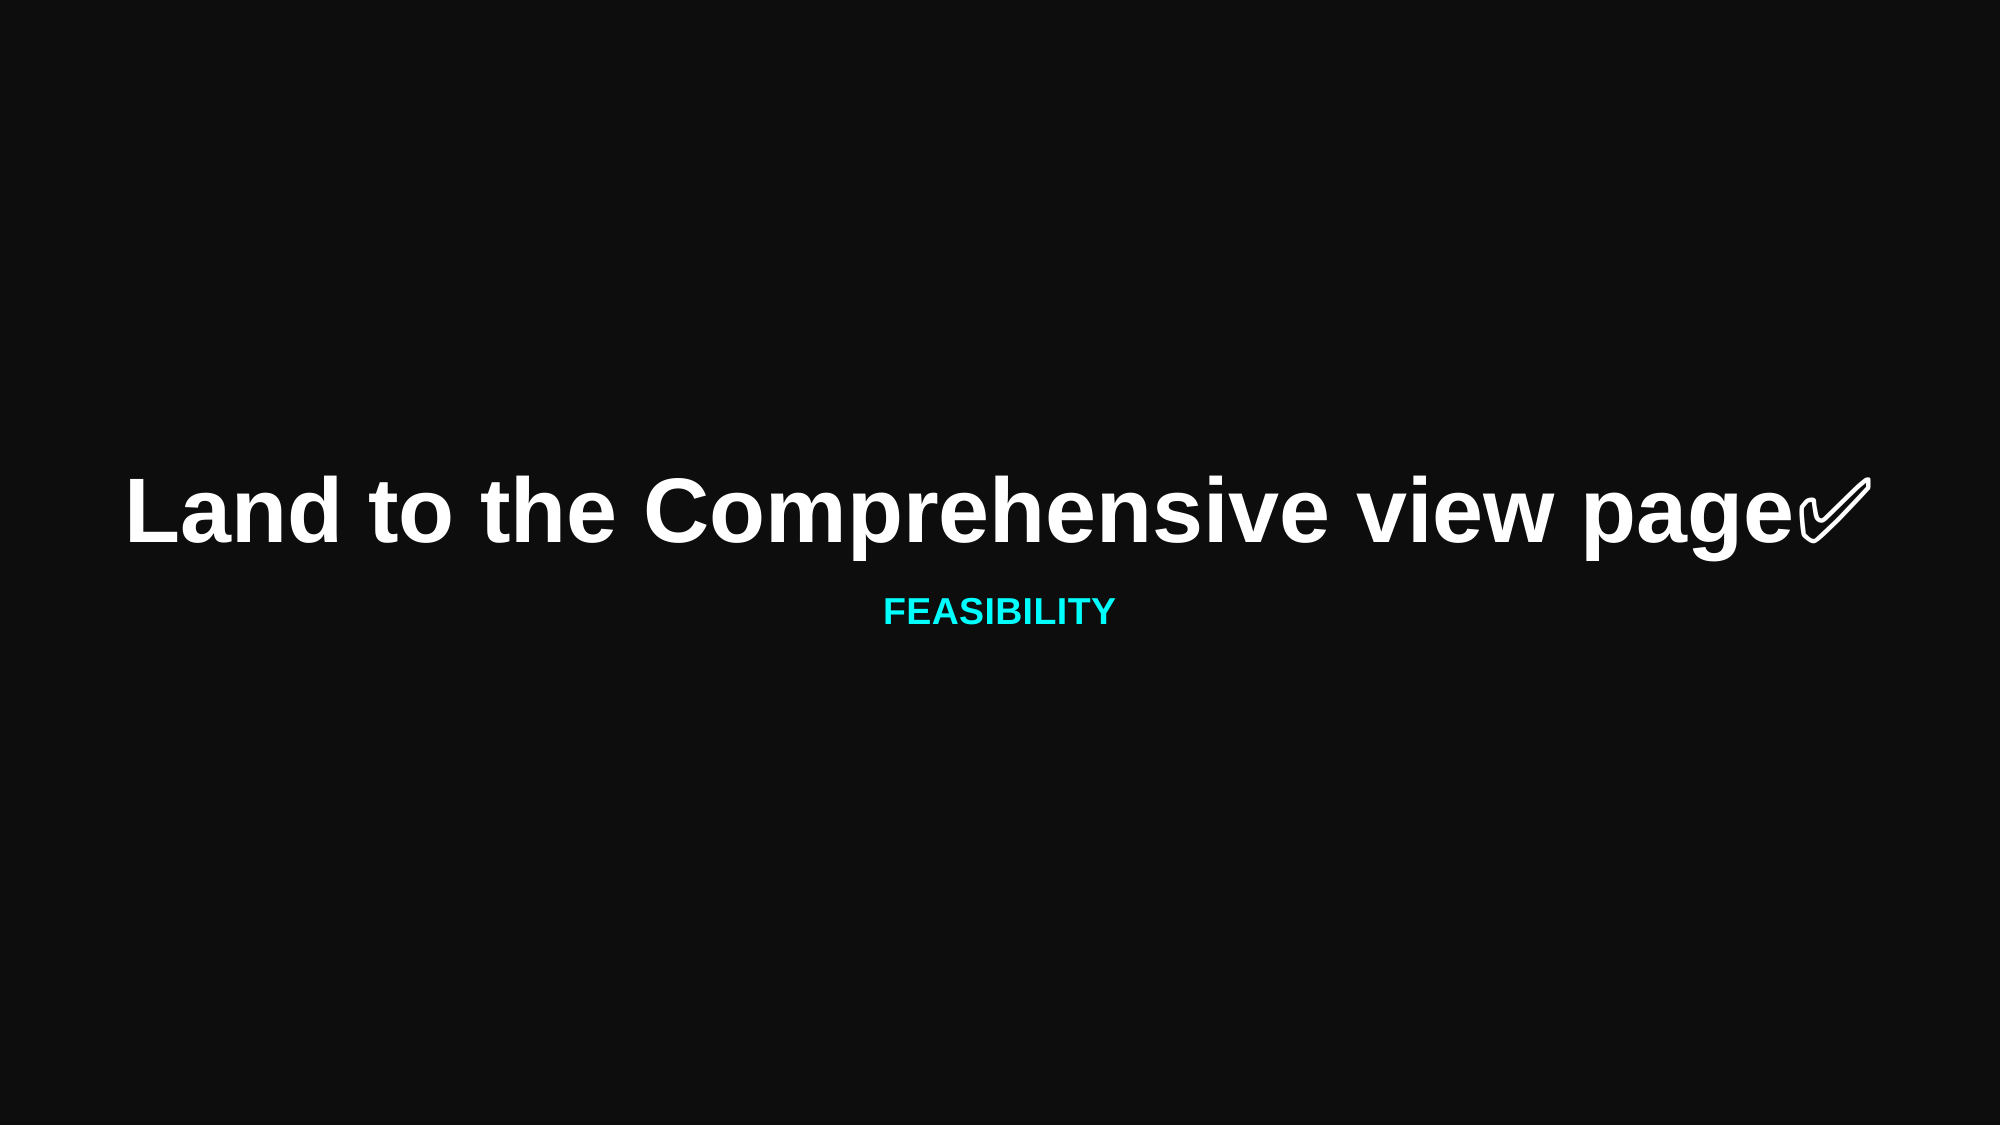

Land to the Comprehensive view page✅
Feasibility